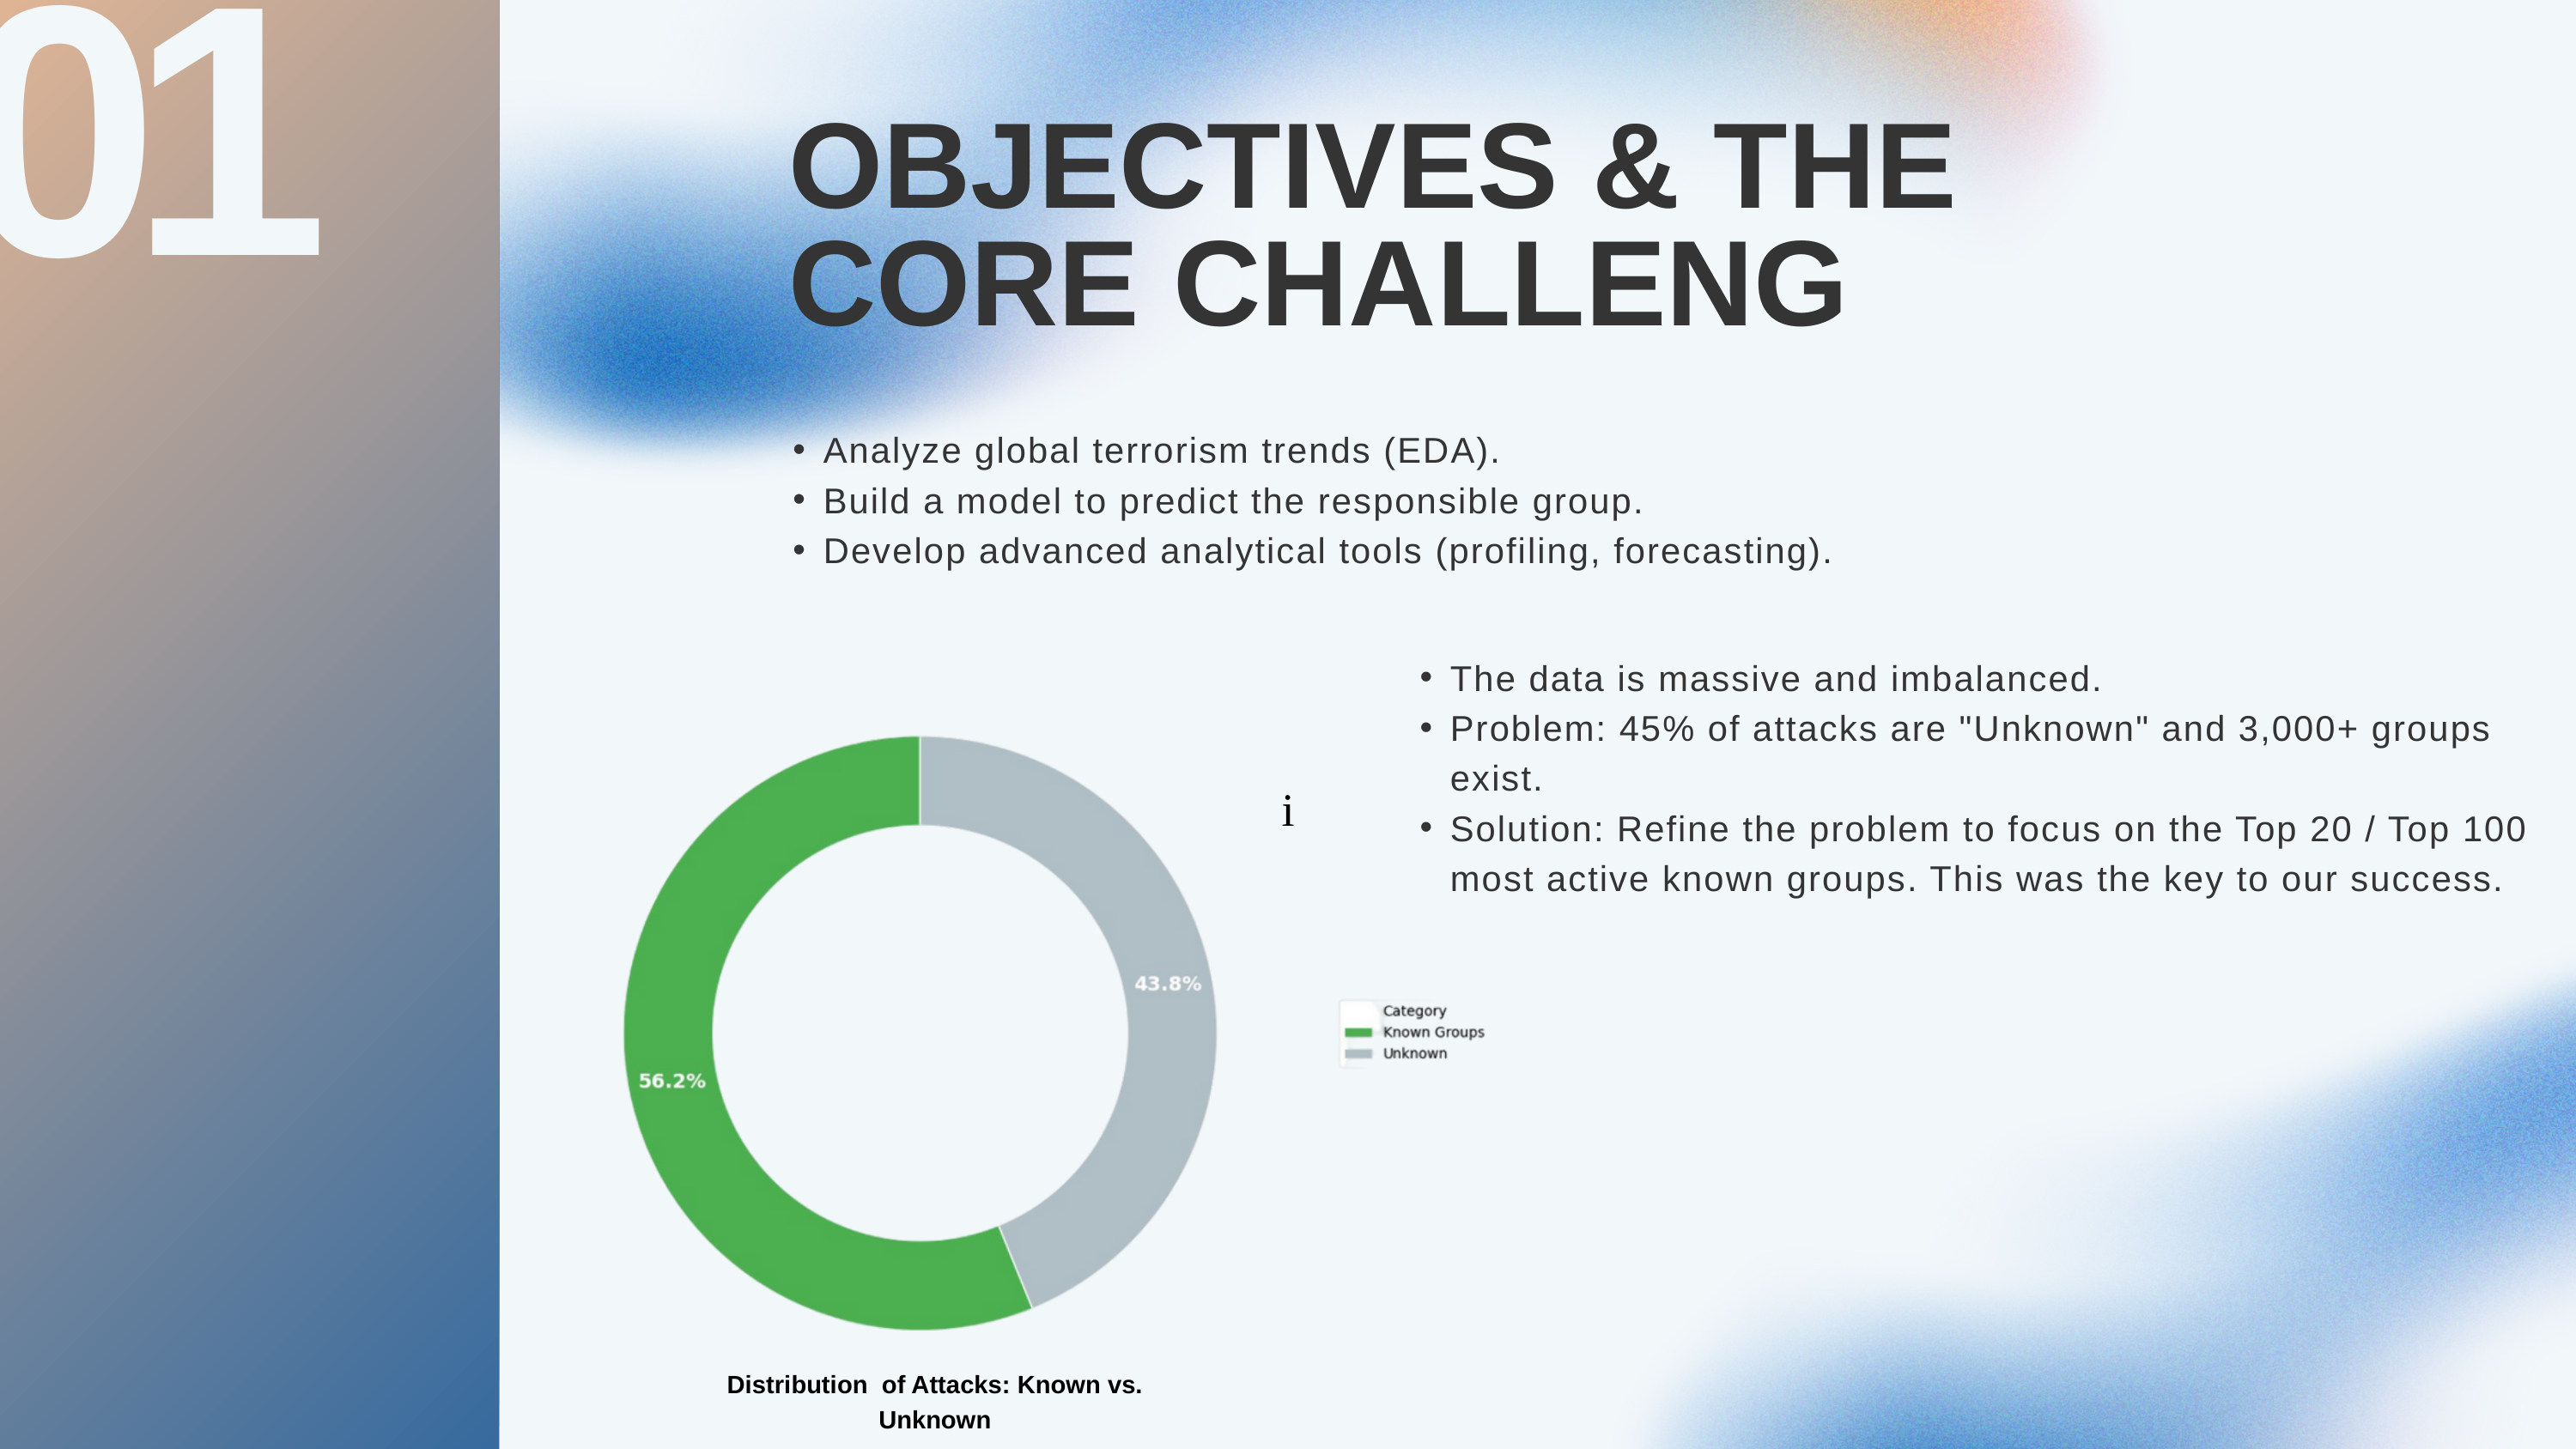

01

OBJECTIVES & THE CORE CHALLENG
Analyze global terrorism trends (EDA).
Build a model to predict the responsible group.
Develop advanced analytical tools (profiling, forecasting).

The data is massive and imbalanced.
Problem: 45% of attacks are "Unknown" and 3,000+ groups exist.
Solution: Refine the problem to focus on the Top 20 / Top 100 most active known groups. This was the key to our success.

i

Distribution  of Attacks: Known vs. Unknown